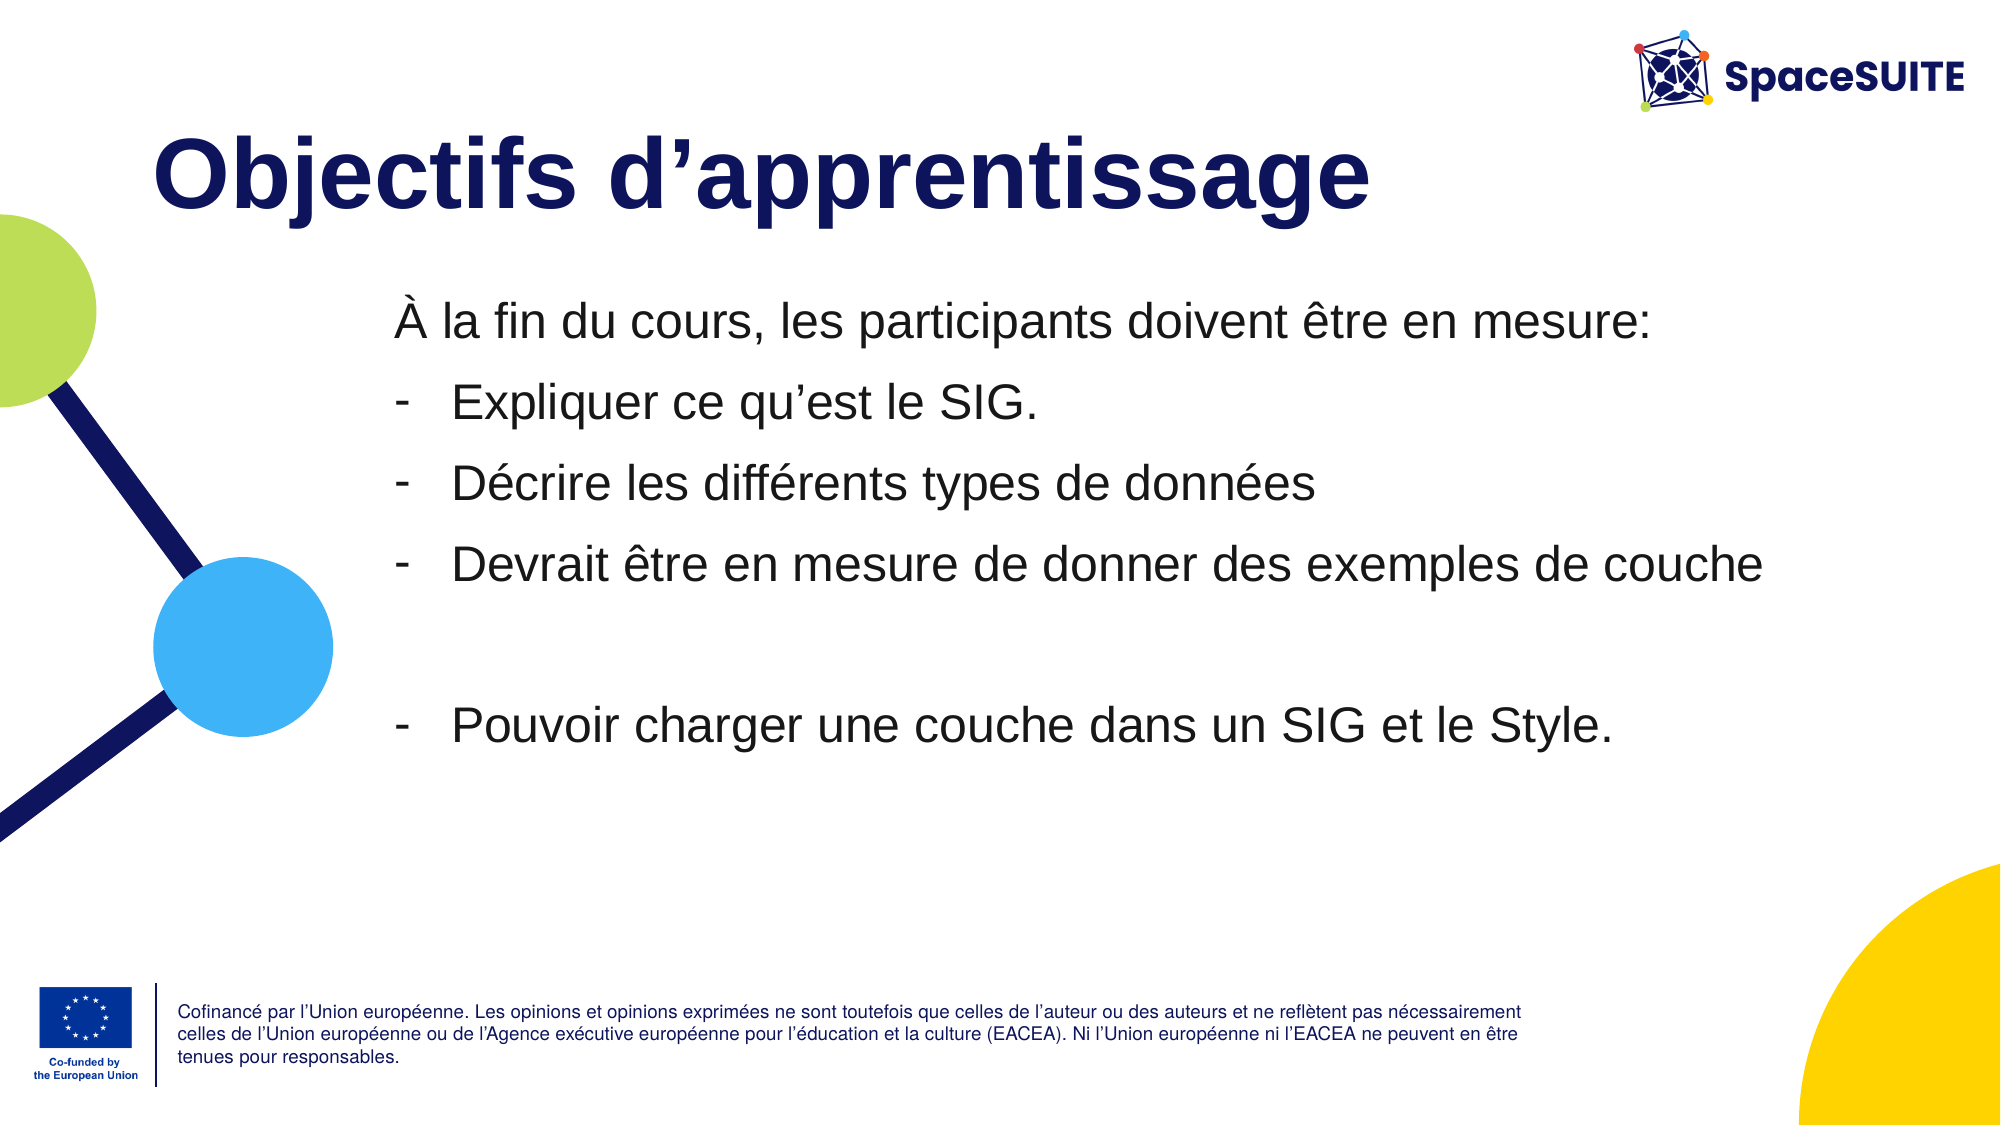

# Objectifs d’apprentissage
À la fin du cours, les participants doivent être en mesure:
Expliquer ce qu’est le SIG.
Décrire les différents types de données
Devrait être en mesure de donner des exemples de couche

Pouvoir charger une couche dans un SIG et le Style.